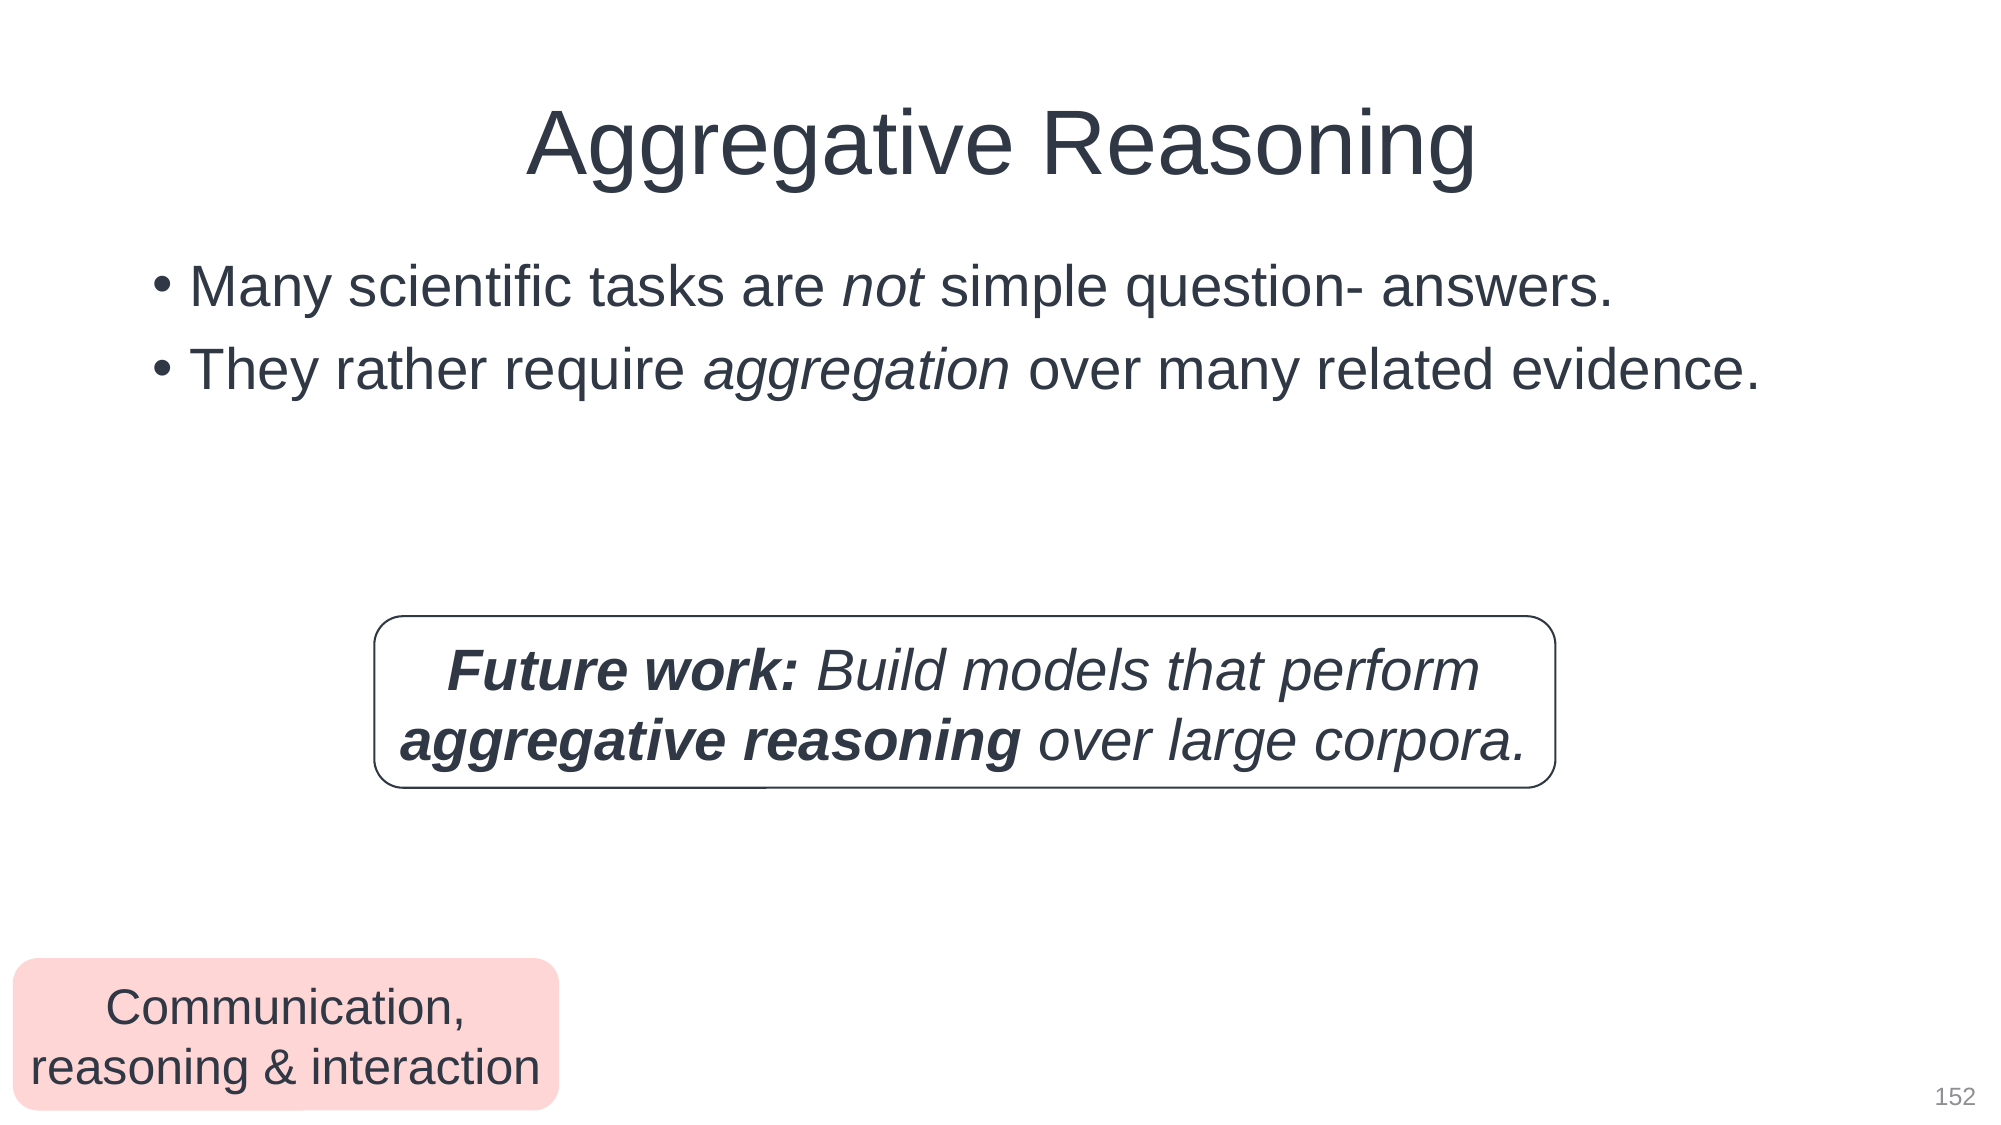

# Aggregative Reasoning
Many scientific tasks are not simple question- answers.
They rather require aggregation over many related evidence.

Future work: Build models that perform aggregative reasoning over large corpora.
Communication, reasoning & interaction
152